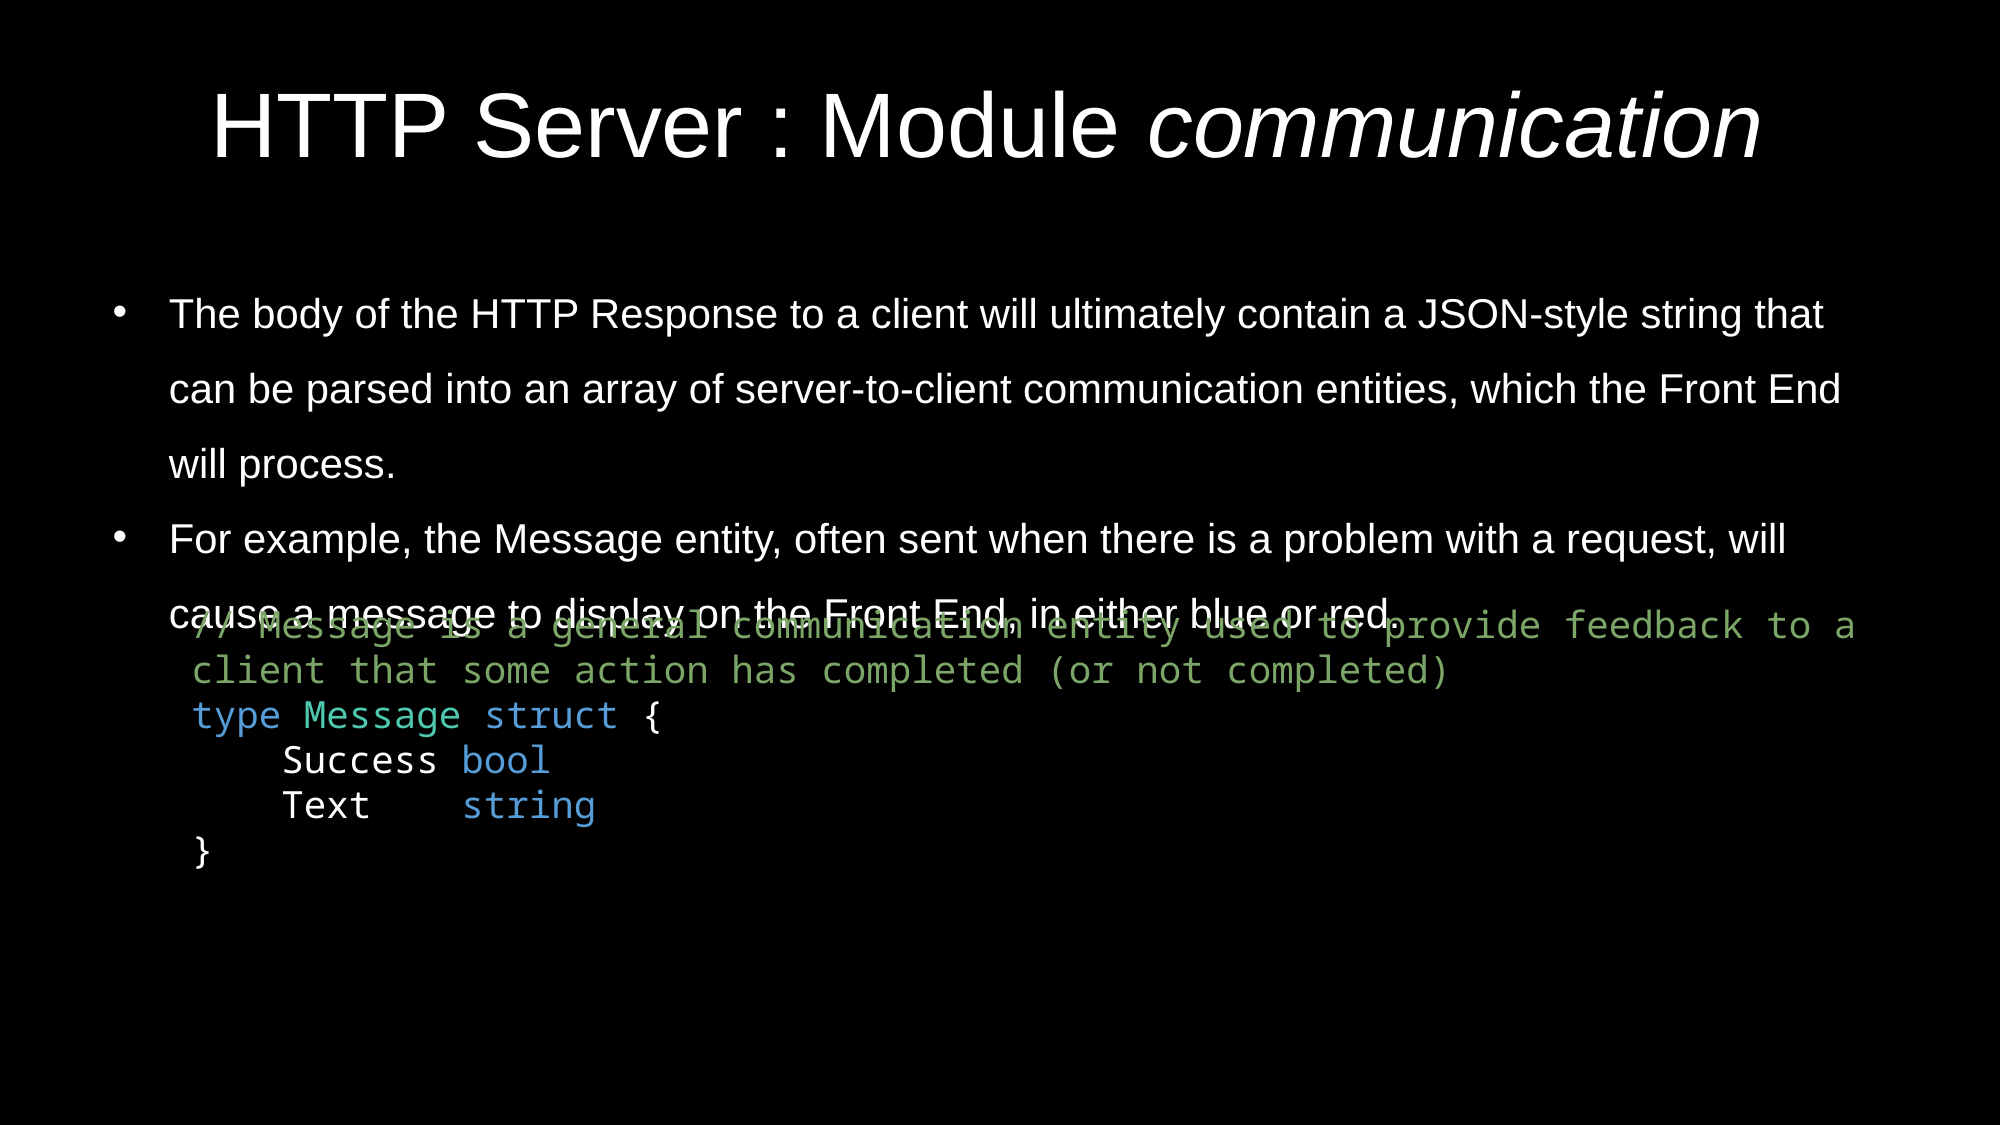

HTTP Server : Module communication

The body of the HTTP Response to a client will ultimately contain a JSON-style string that can be parsed into an array of server-to-client communication entities, which the Front End will process.
For example, the Message entity, often sent when there is a problem with a request, will cause a message to display on the Front End, in either blue or red.
// Message is a general communication entity used to provide feedback to a
client that some action has completed (or not completed)
type Message struct {
    Success bool
    Text    string
}